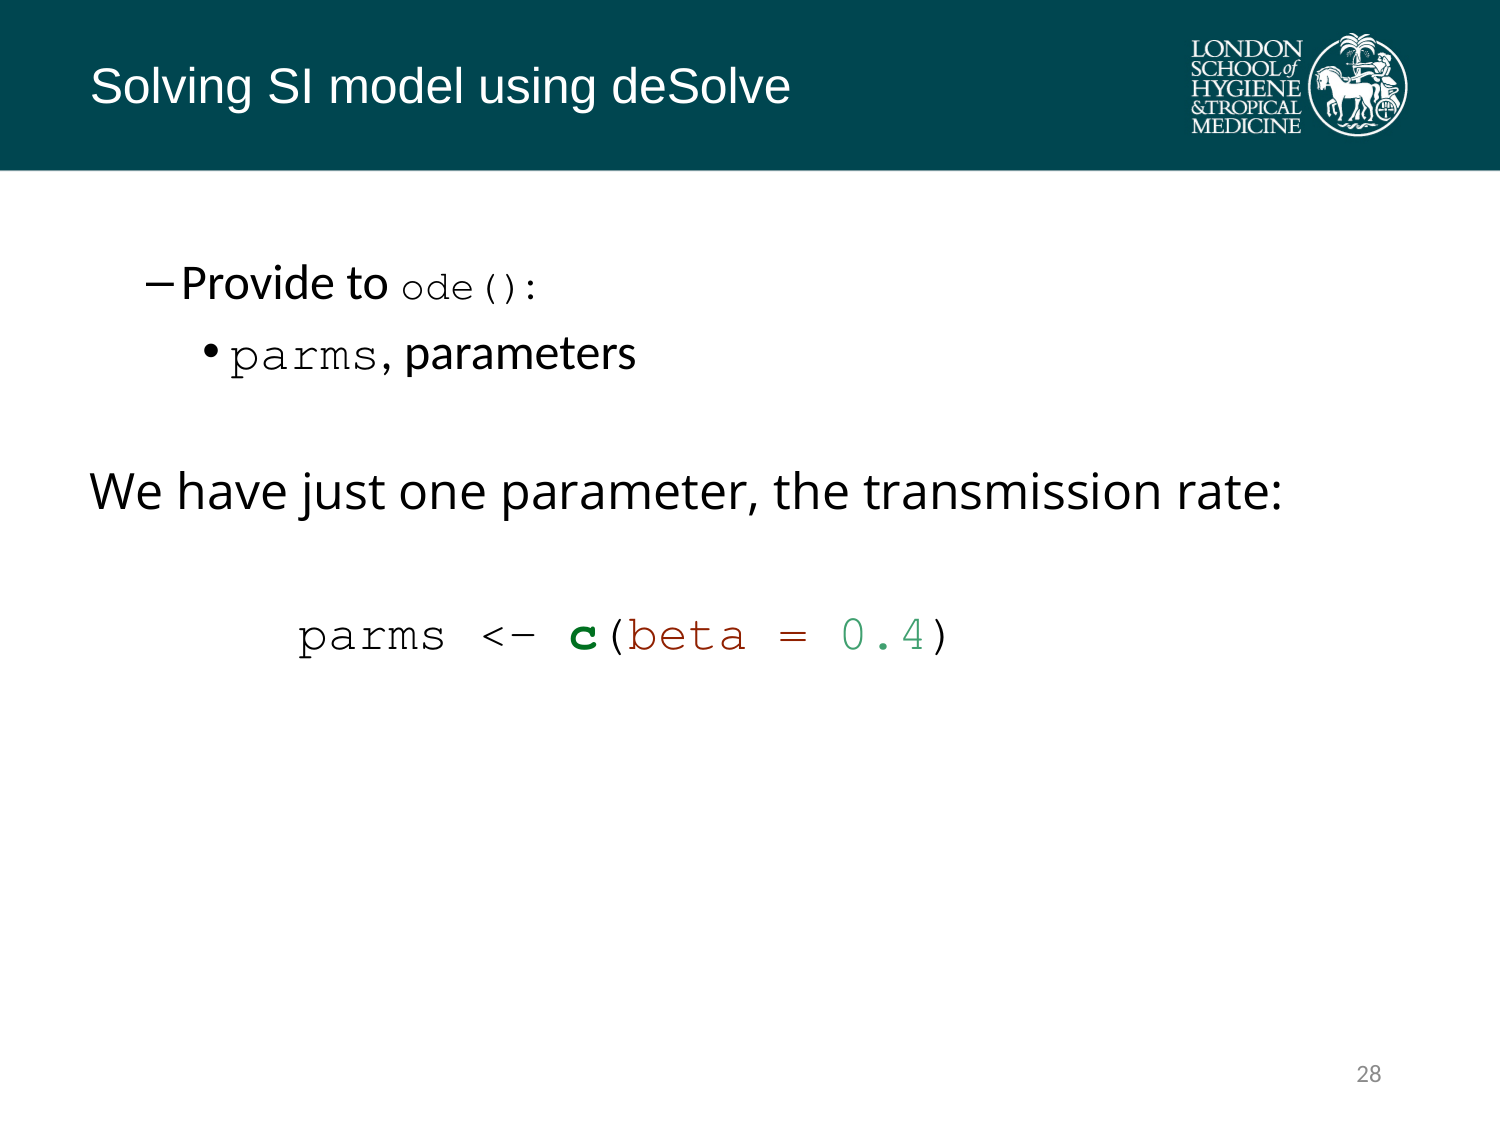

# Solving SI model using deSolve
Provide to ode():
parms, parameters

We have just one parameter, the transmission rate:

parms <- c(beta = 0.4)

28